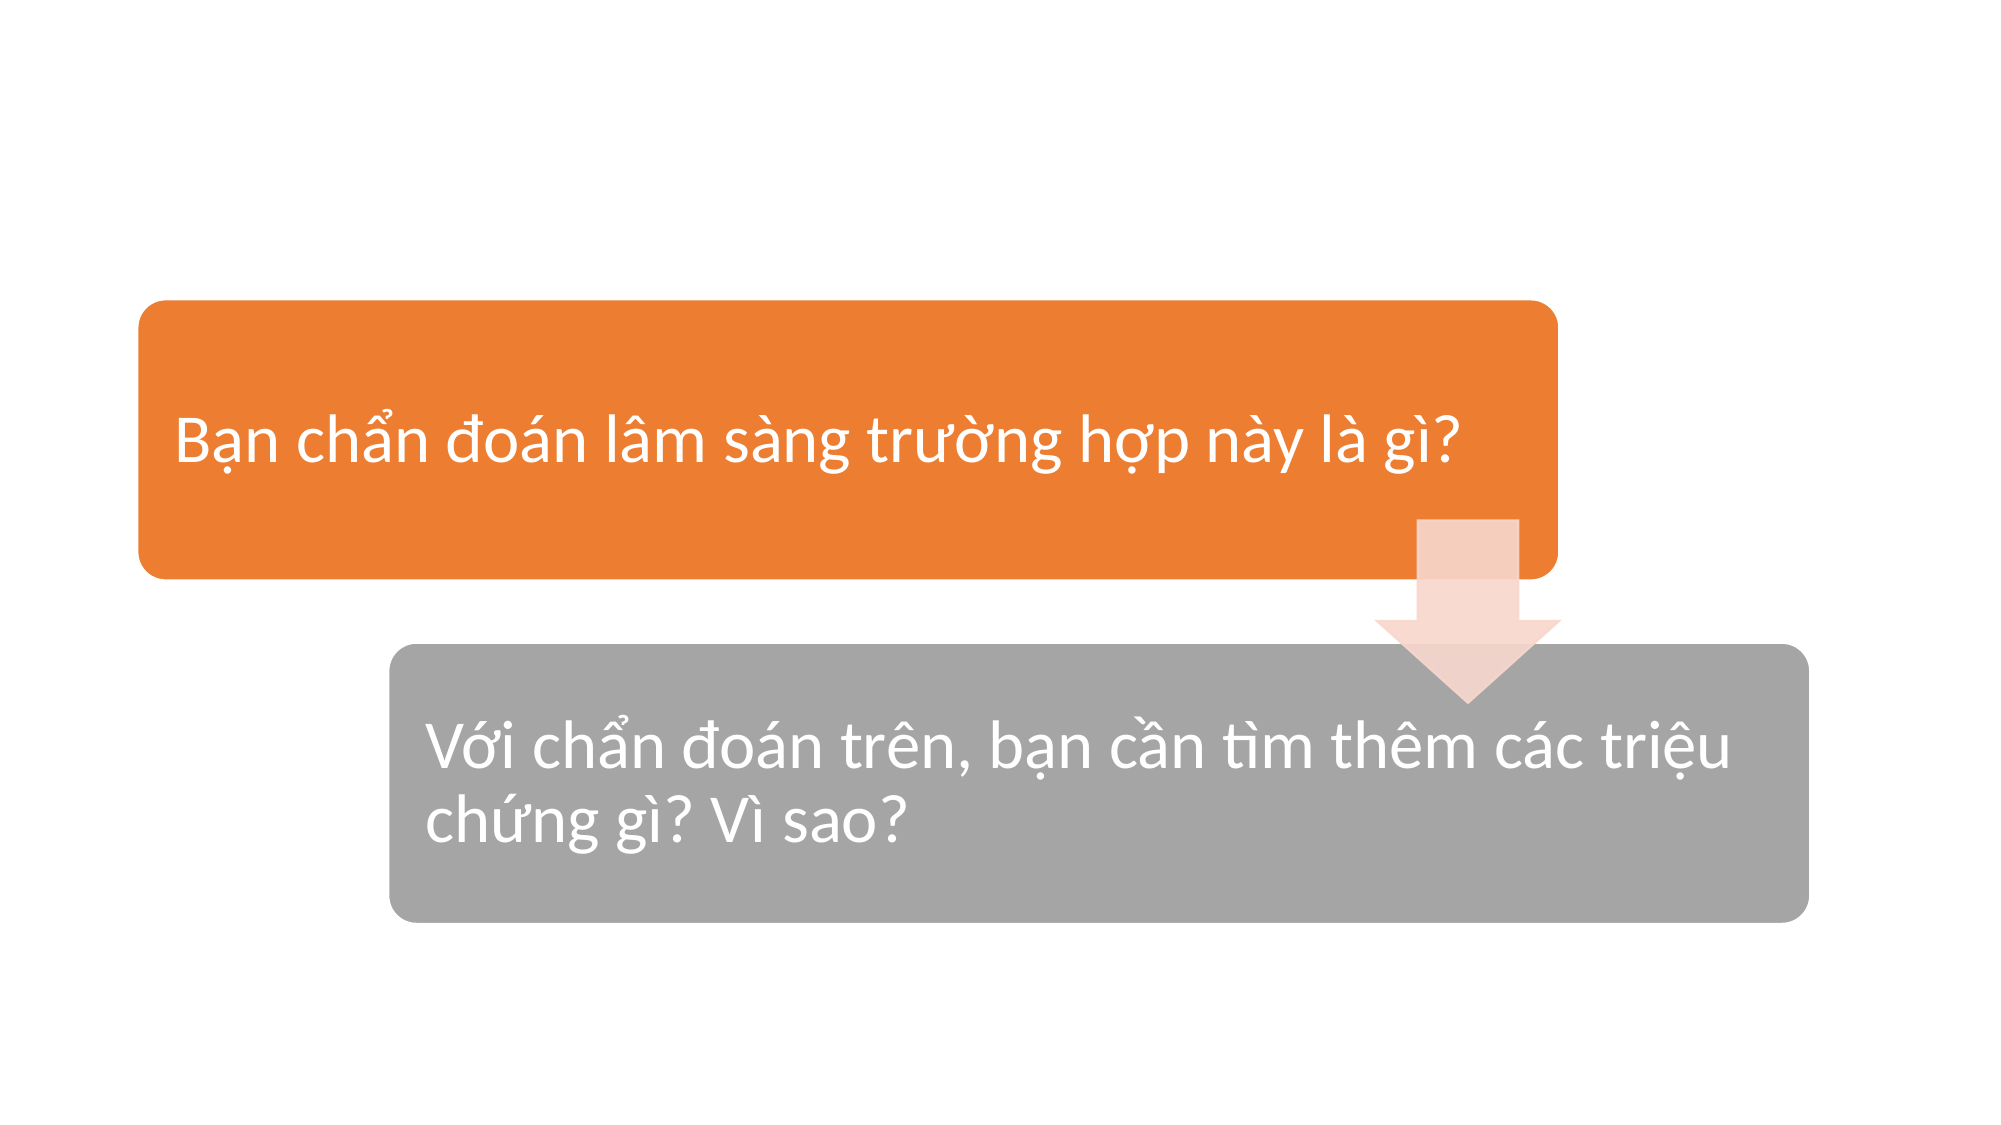

Bạn chẩn đoán lâm sàng trường hợp này là gì?
Với chẩn đoán trên, bạn cần tìm thêm các triệu chứng gì? Vì sao?